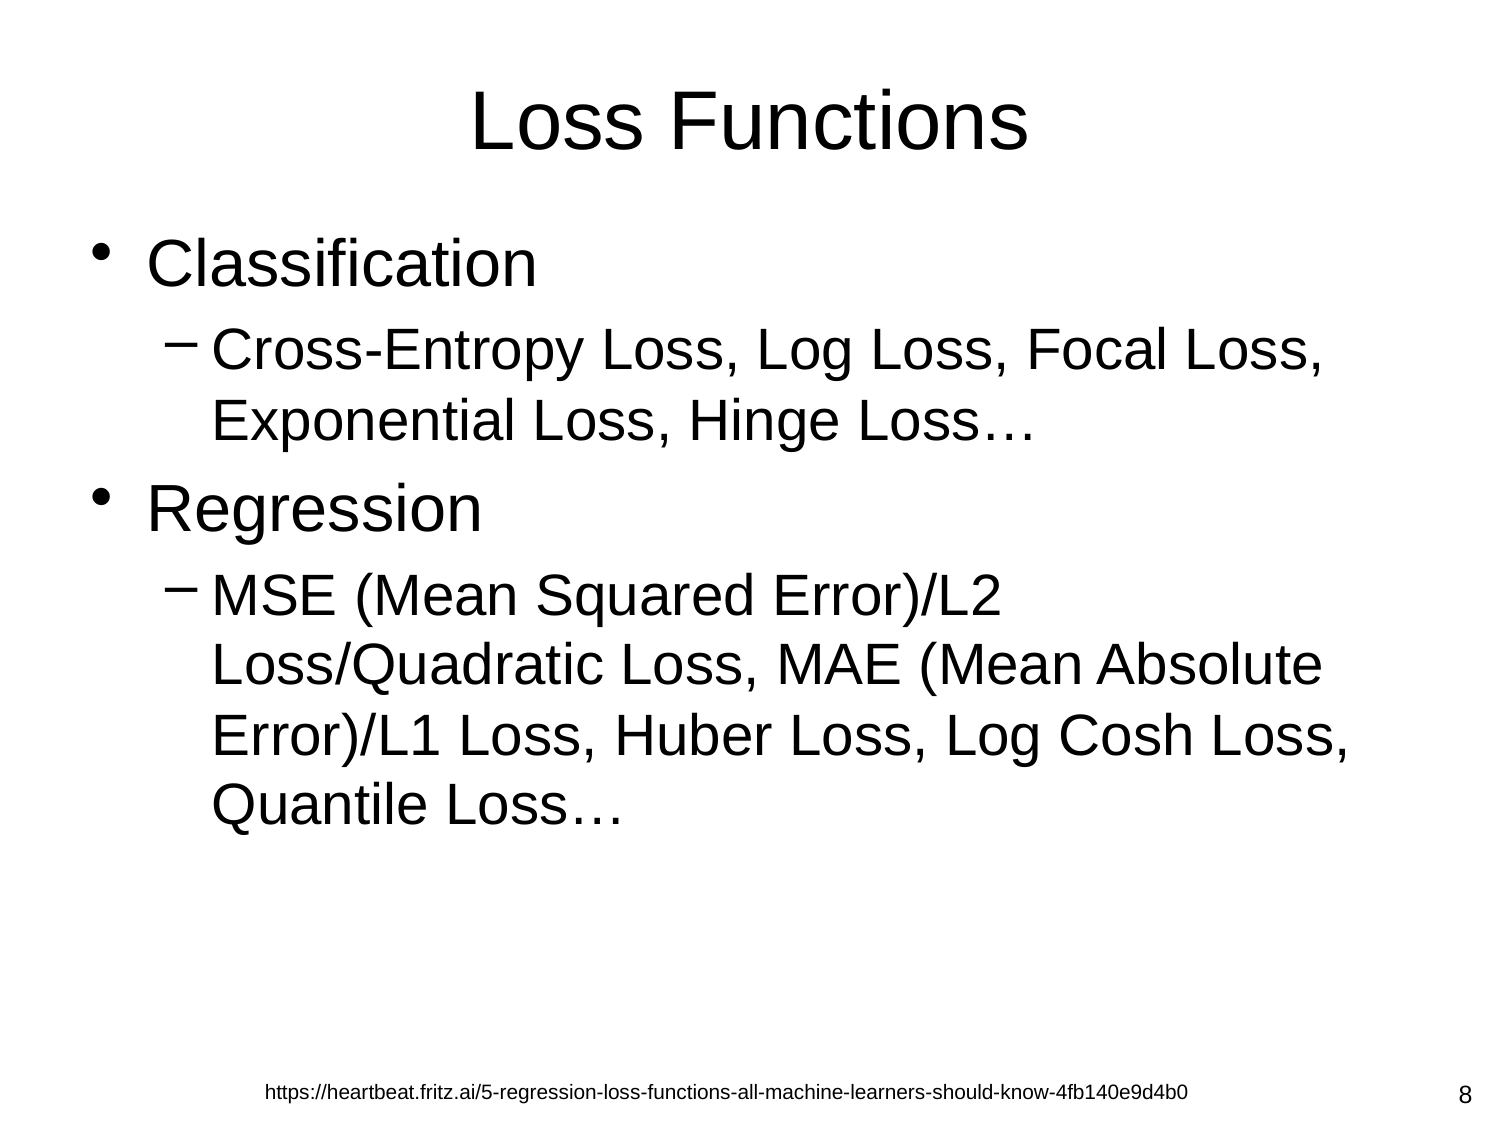

# Loss Functions
Classification
Cross-Entropy Loss, Log Loss, Focal Loss, Exponential Loss, Hinge Loss…
Regression
MSE (Mean Squared Error)/L2 Loss/Quadratic Loss, MAE (Mean Absolute Error)/L1 Loss, Huber Loss, Log Cosh Loss, Quantile Loss…
https://heartbeat.fritz.ai/5-regression-loss-functions-all-machine-learners-should-know-4fb140e9d4b0
8